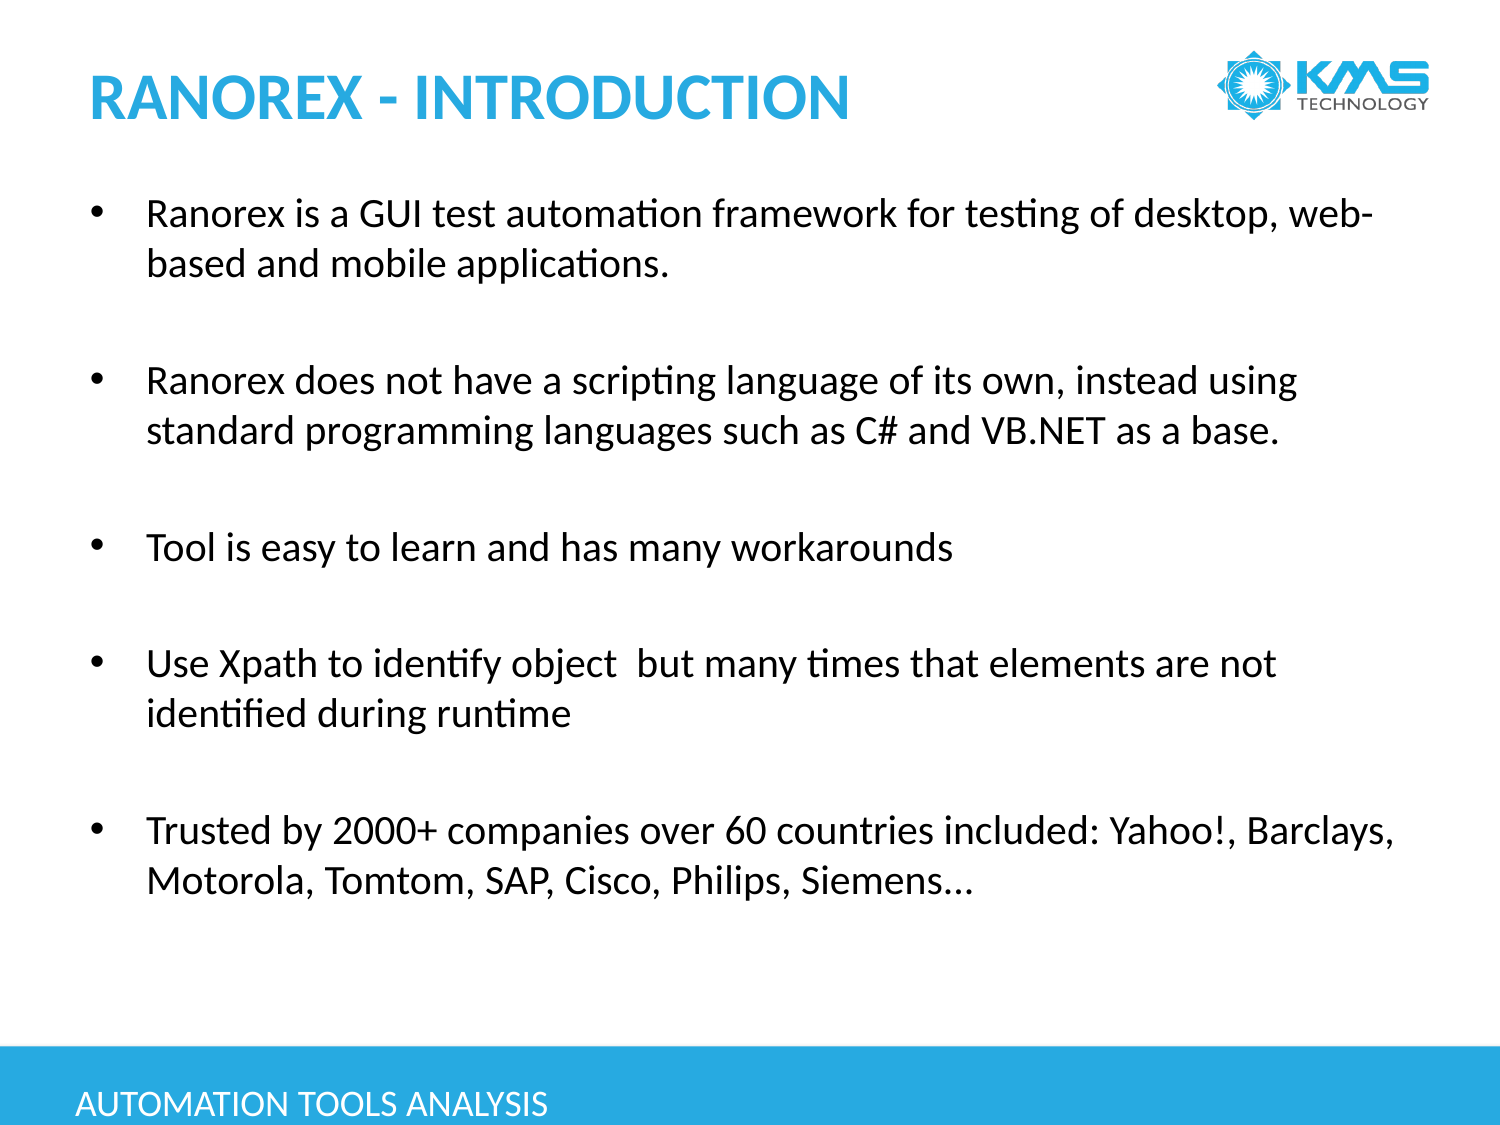

# RANOREX - INTRODUCTION
Ranorex is a GUI test automation framework for testing of desktop, web-based and mobile applications.

Ranorex does not have a scripting language of its own, instead using standard programming languages such as C# and VB.NET as a base.

Tool is easy to learn and has many workarounds

Use Xpath to identify object  but many times that elements are not identified during runtime

Trusted by 2000+ companies over 60 countries included: Yahoo!, Barclays, Motorola, Tomtom, SAP, Cisco, Philips, Siemens...
Automation tools analysis